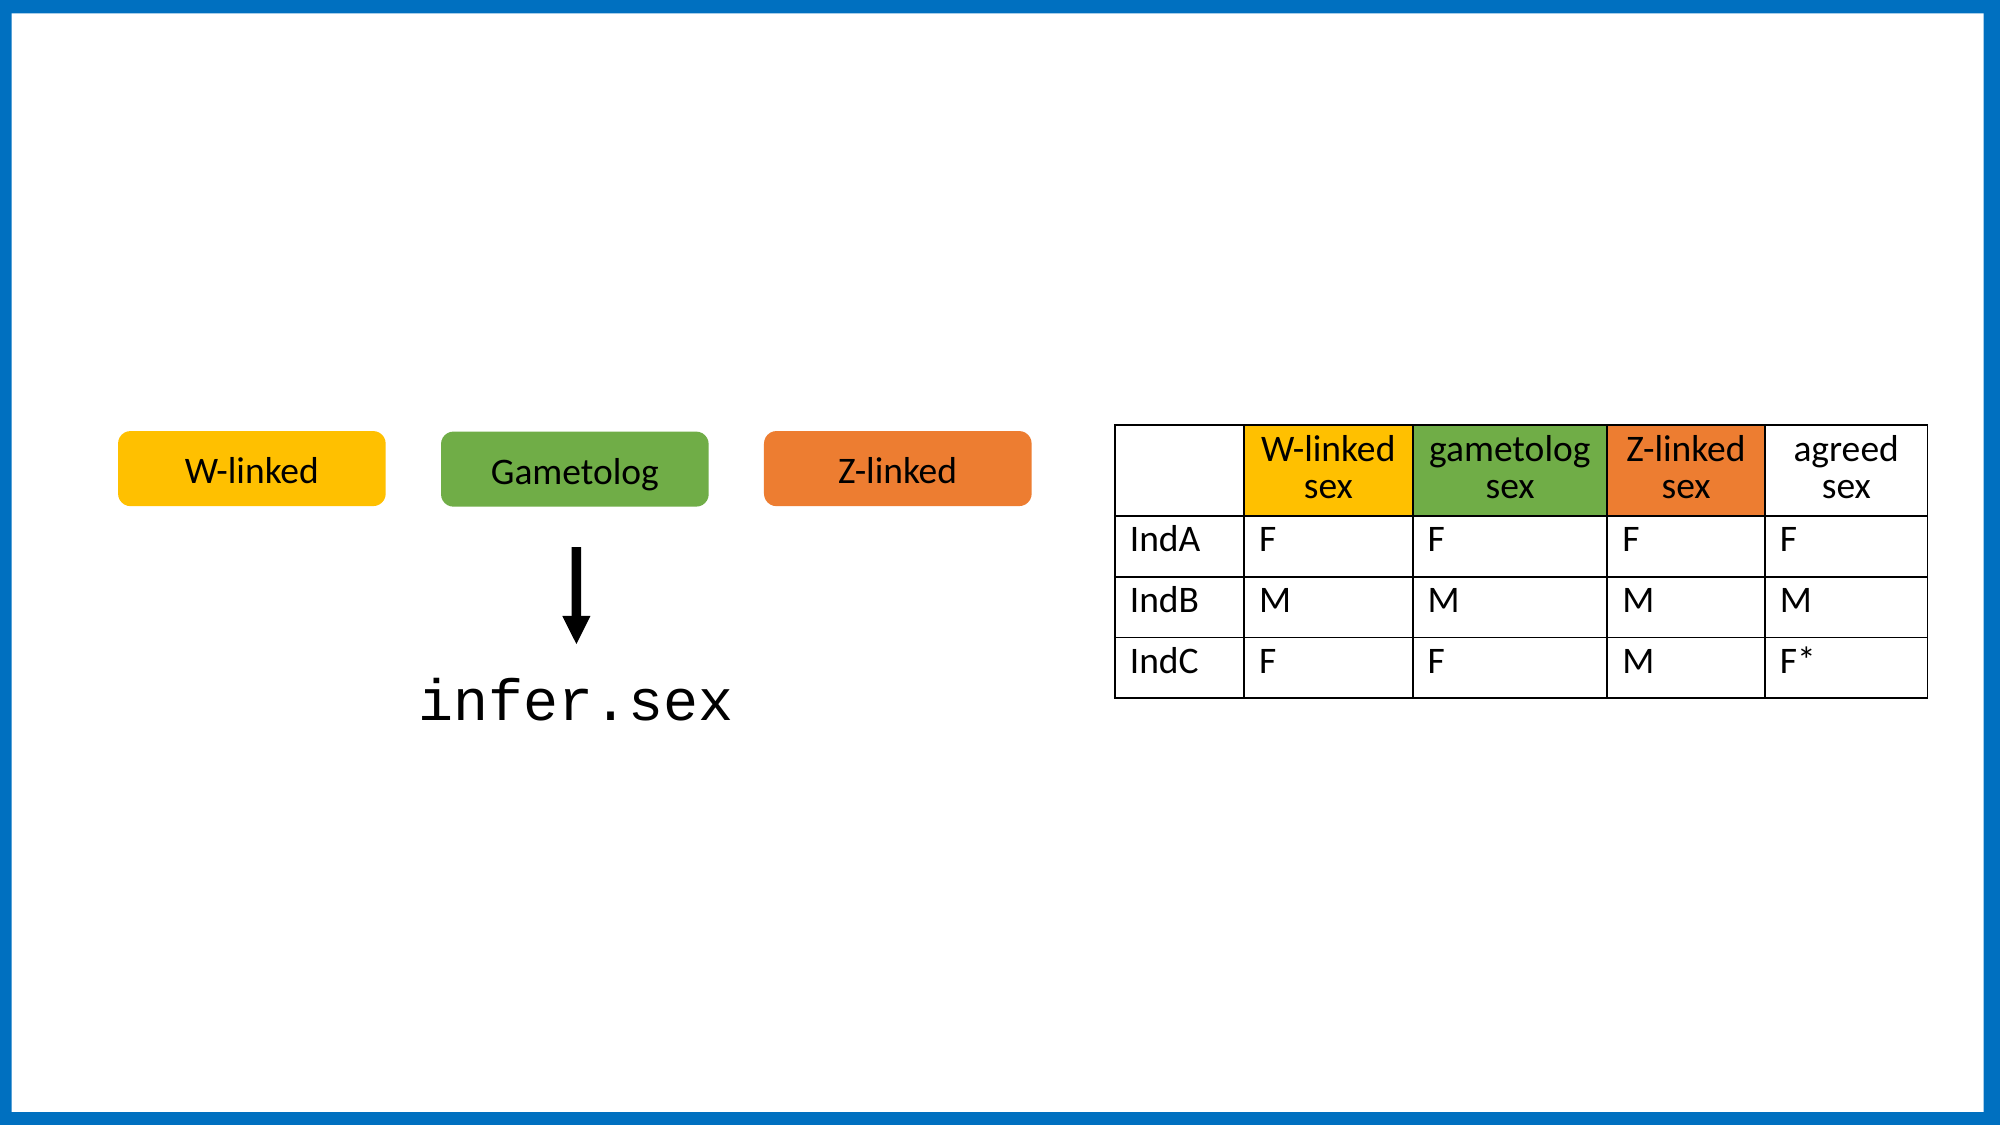

|  | W-linked sex | gametolog sex | Z-linked sex | agreed sex |
| --- | --- | --- | --- | --- |
| IndA | F | F | F | F |
| IndB | M | M | M | M |
| IndC | F | F | M | F\* |
W-linked
Z-linked
Gametolog
infer.sex
Autosomal